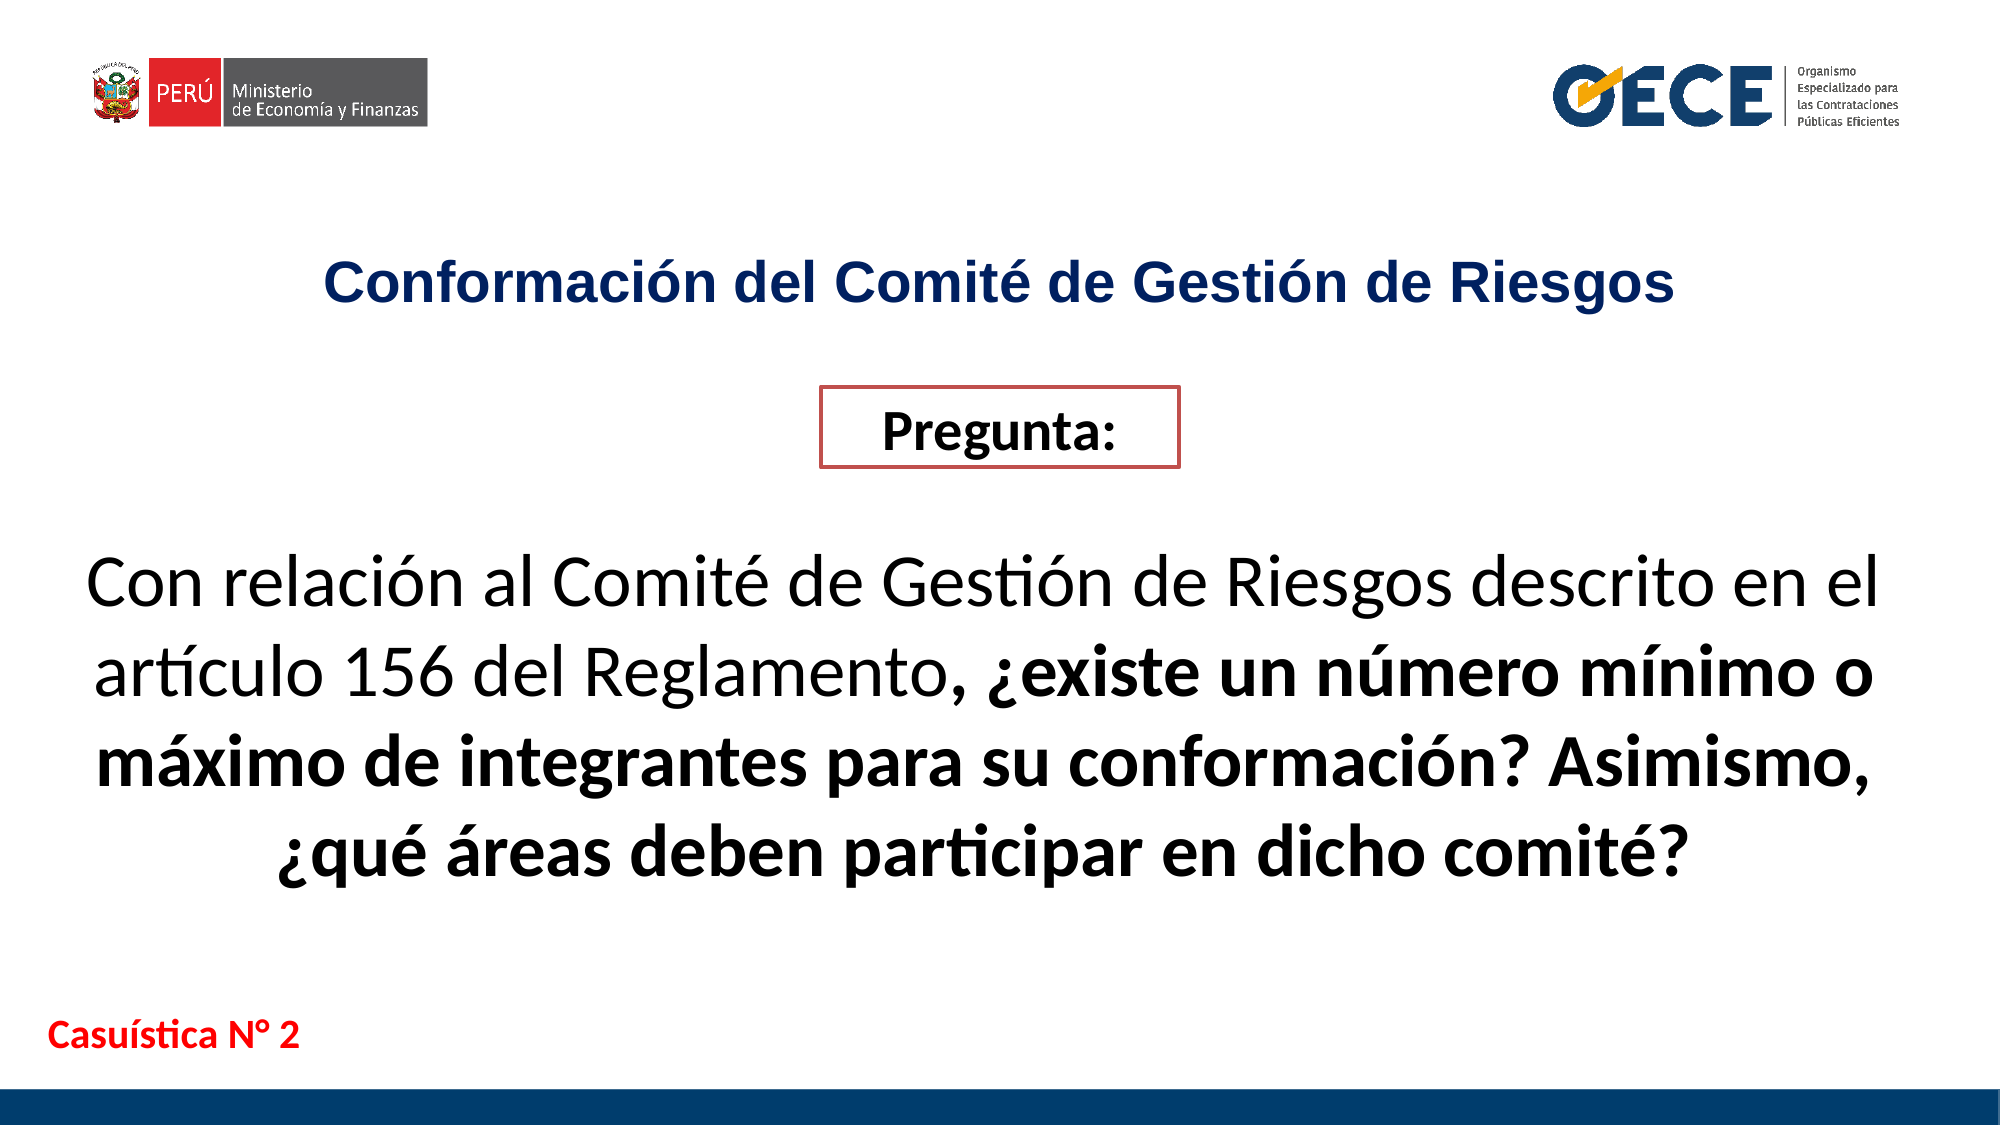

Conformación del Comité de Gestión de Riesgos
Pregunta:
Con relación al Comité de Gestión de Riesgos descrito en el artículo 156 del Reglamento, ¿existe un número mínimo o máximo de integrantes para su conformación? Asimismo, ¿qué áreas deben participar en dicho comité?
Casuística N° 2